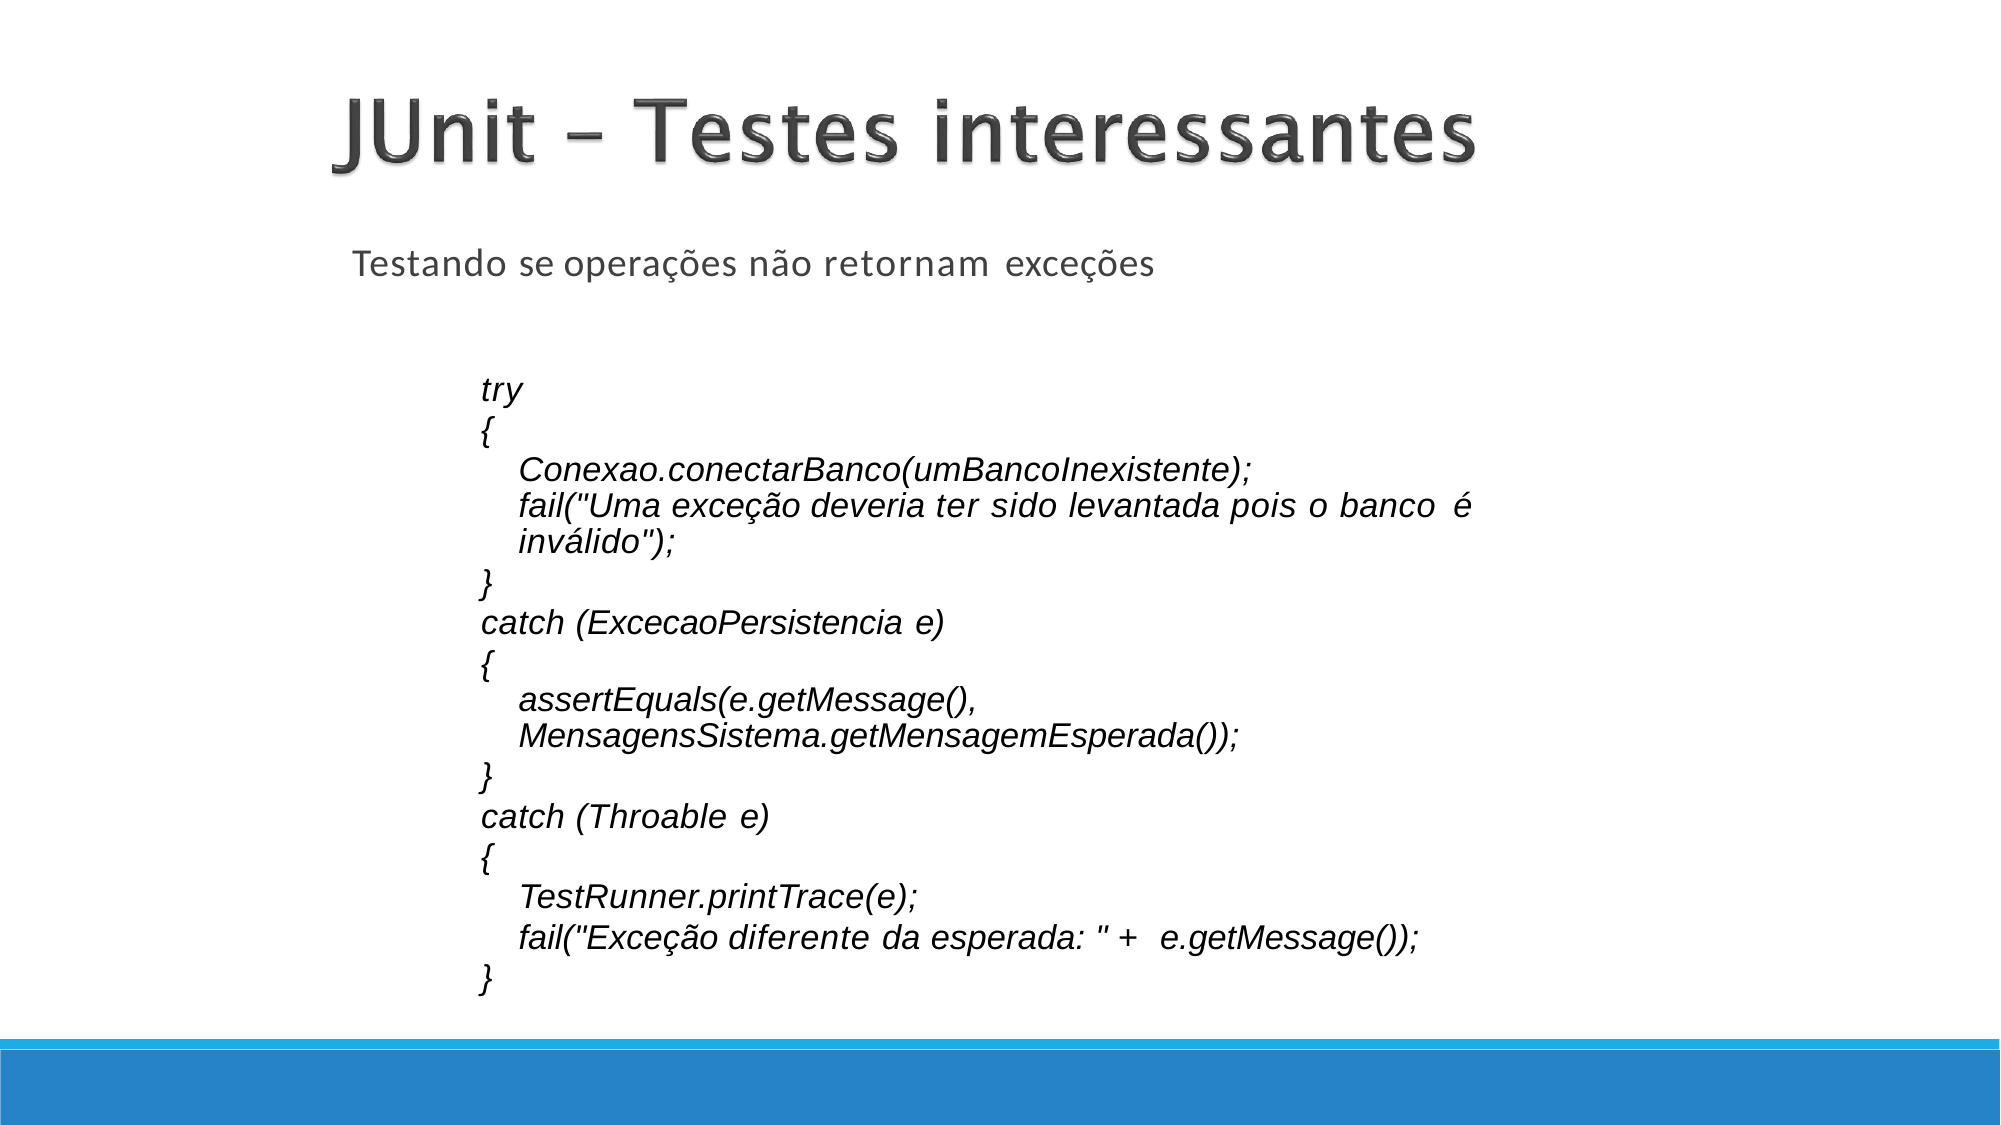

Testando se operações não retornam exceções
try
{
Conexao.conectarBanco(umBancoInexistente);
fail("Uma exceção deveria ter sido levantada pois o banco é
inválido");
}
catch (ExcecaoPersistencia e)
{
assertEquals(e.getMessage(),
MensagensSistema.getMensagemEsperada());
}
catch (Throable e)
{
TestRunner.printTrace(e);
fail("Exceção diferente da esperada: " + e.getMessage());
}